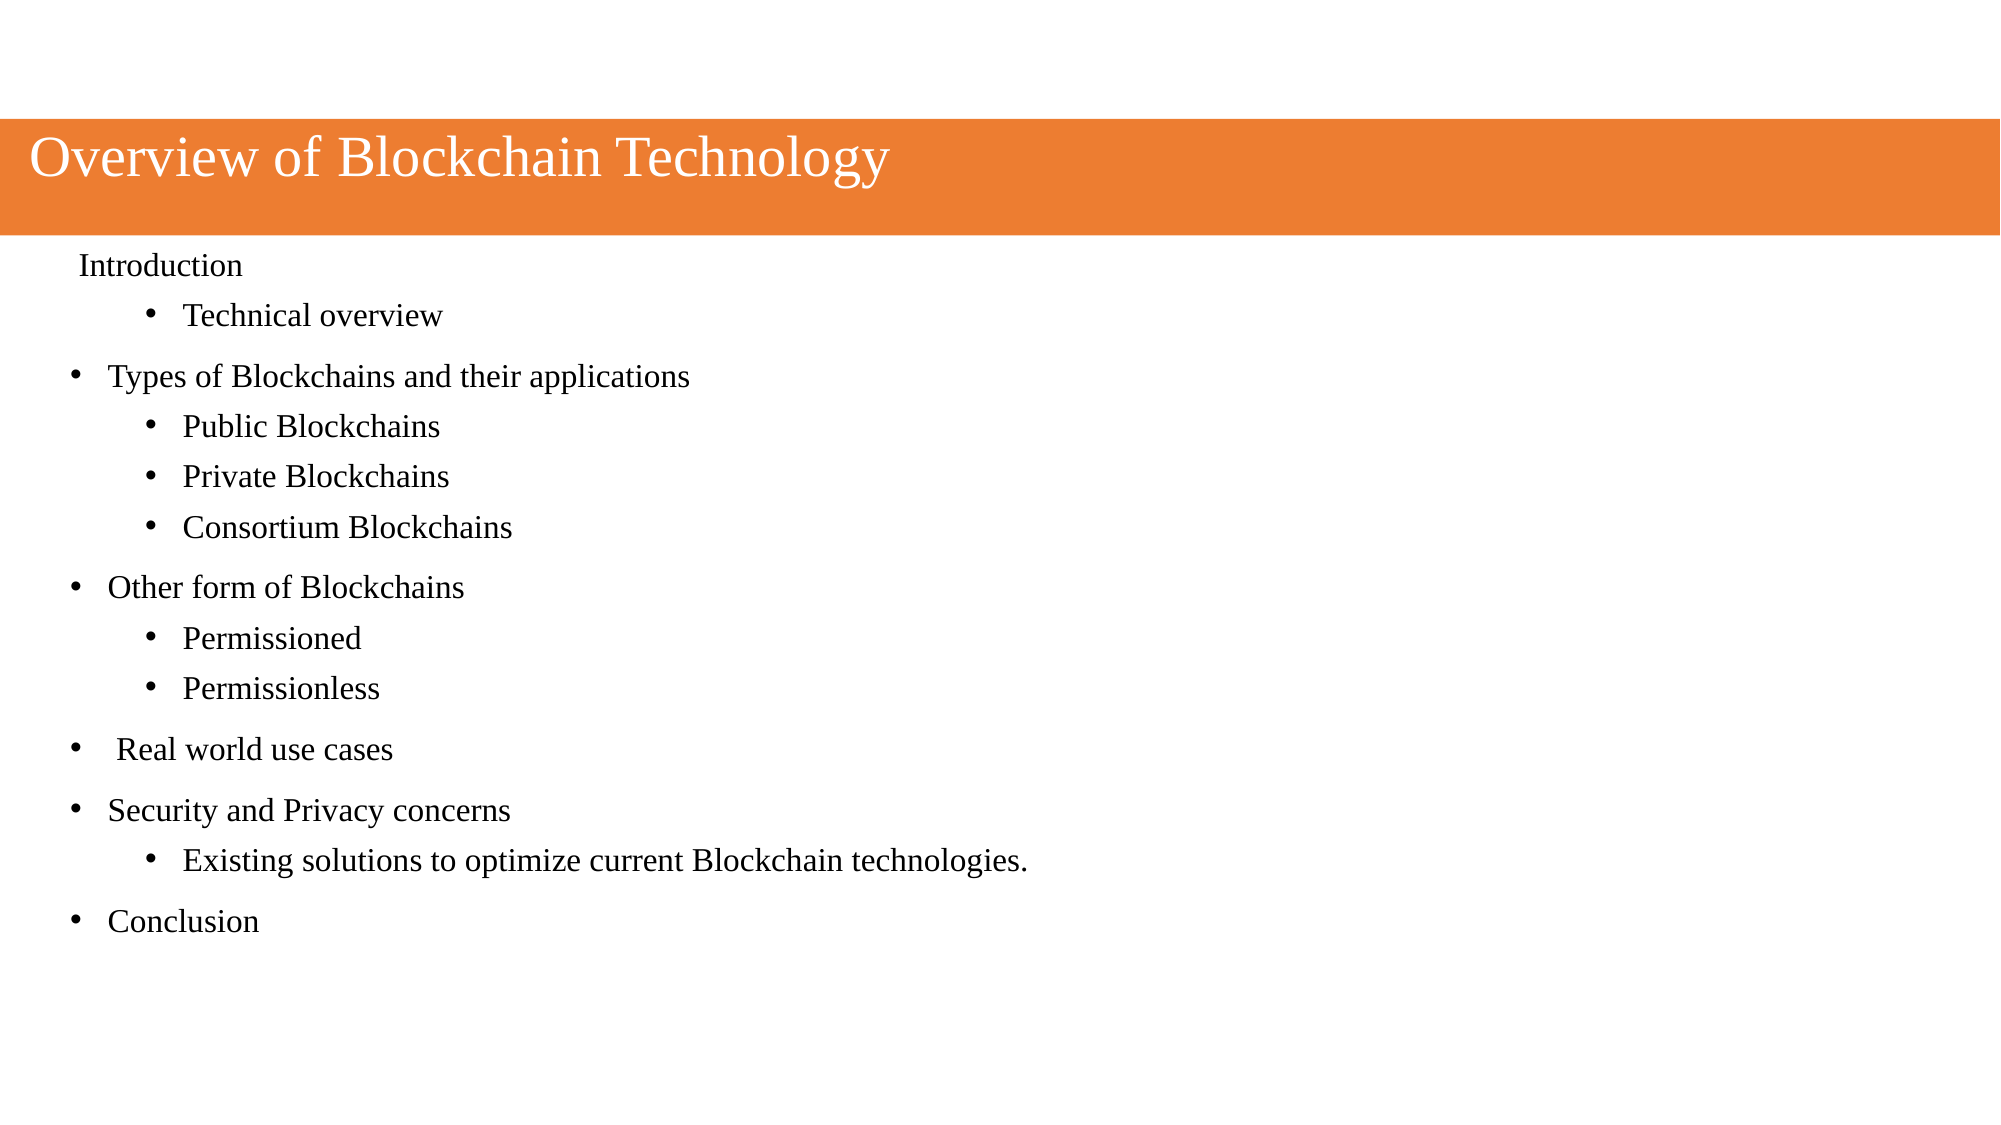

# Overview of Blockchain Technology
 Introduction
Technical overview
Types of Blockchains and their applications
Public Blockchains
Private Blockchains
Consortium Blockchains
Other form of Blockchains
Permissioned
Permissionless
 Real world use cases
Security and Privacy concerns
Existing solutions to optimize current Blockchain technologies.
Conclusion